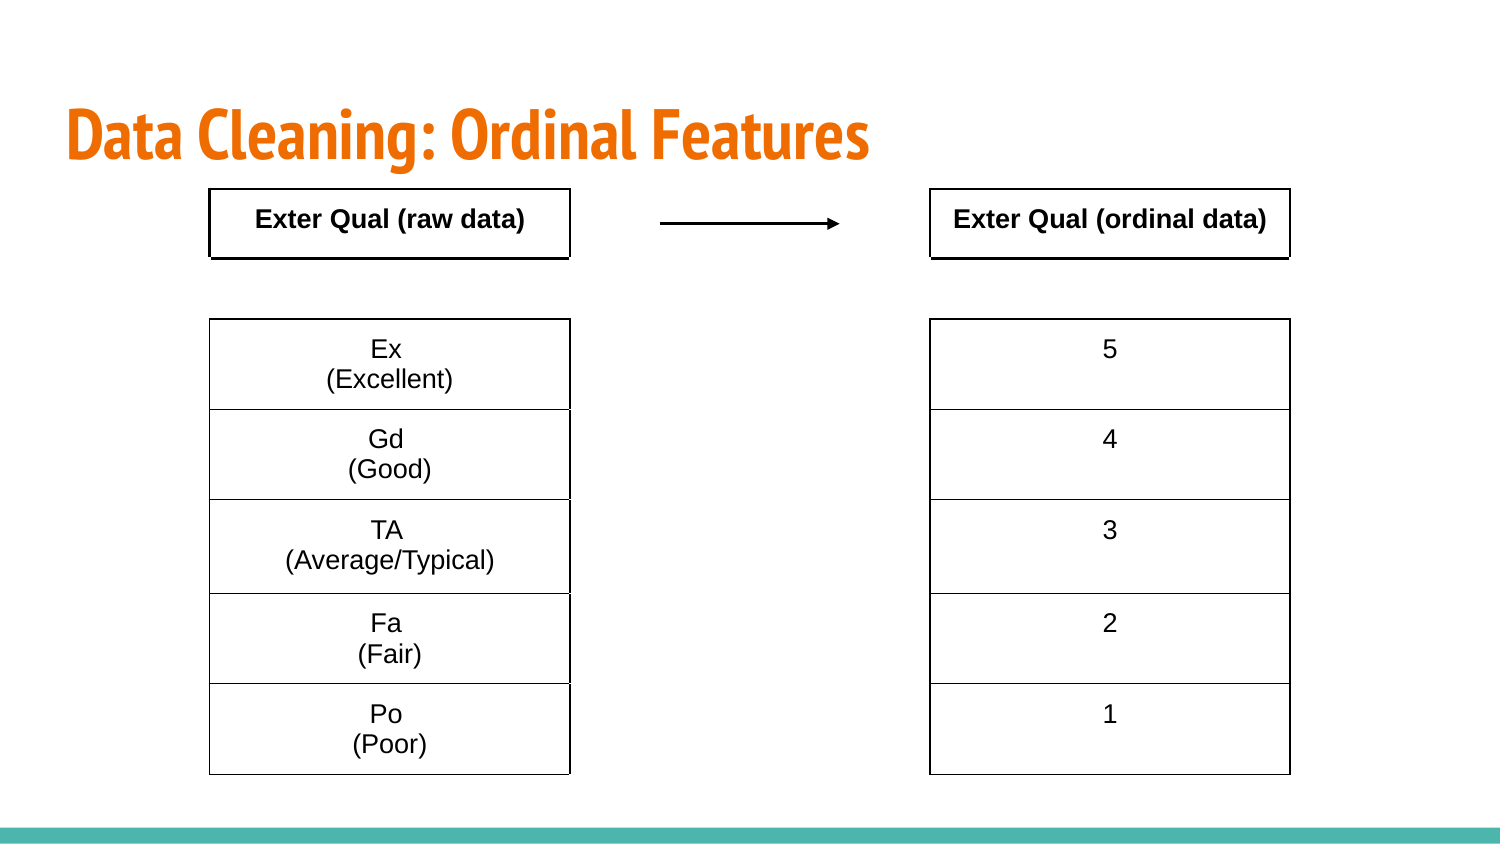

# Data Cleaning: Ordinal Features
| Exter Qual (raw data) |  | Exter Qual (ordinal data) |
| --- | --- | --- |
|  |  |  |
| Ex (Excellent) |  | 5 |
| Gd (Good) |  | 4 |
| TA (Average/Typical) |  | 3 |
| Fa (Fair) |  | 2 |
| Po (Poor) |  | 1 |